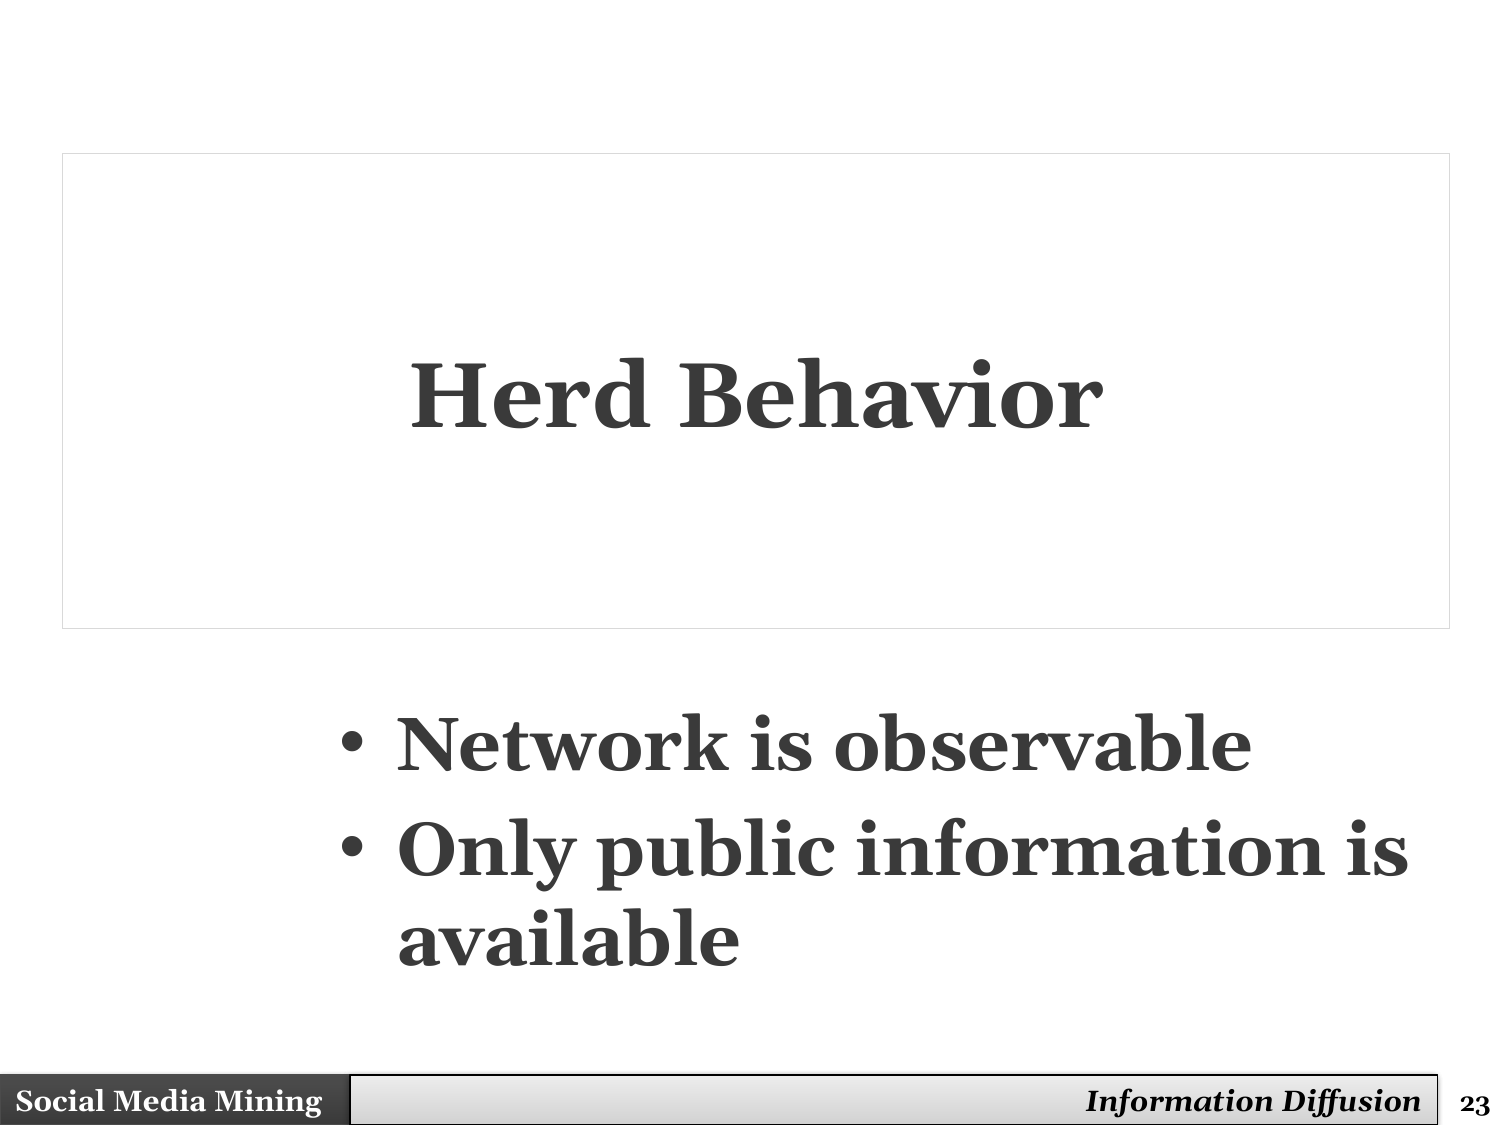

# Herd Behavior
Network is observable
Only public information is available